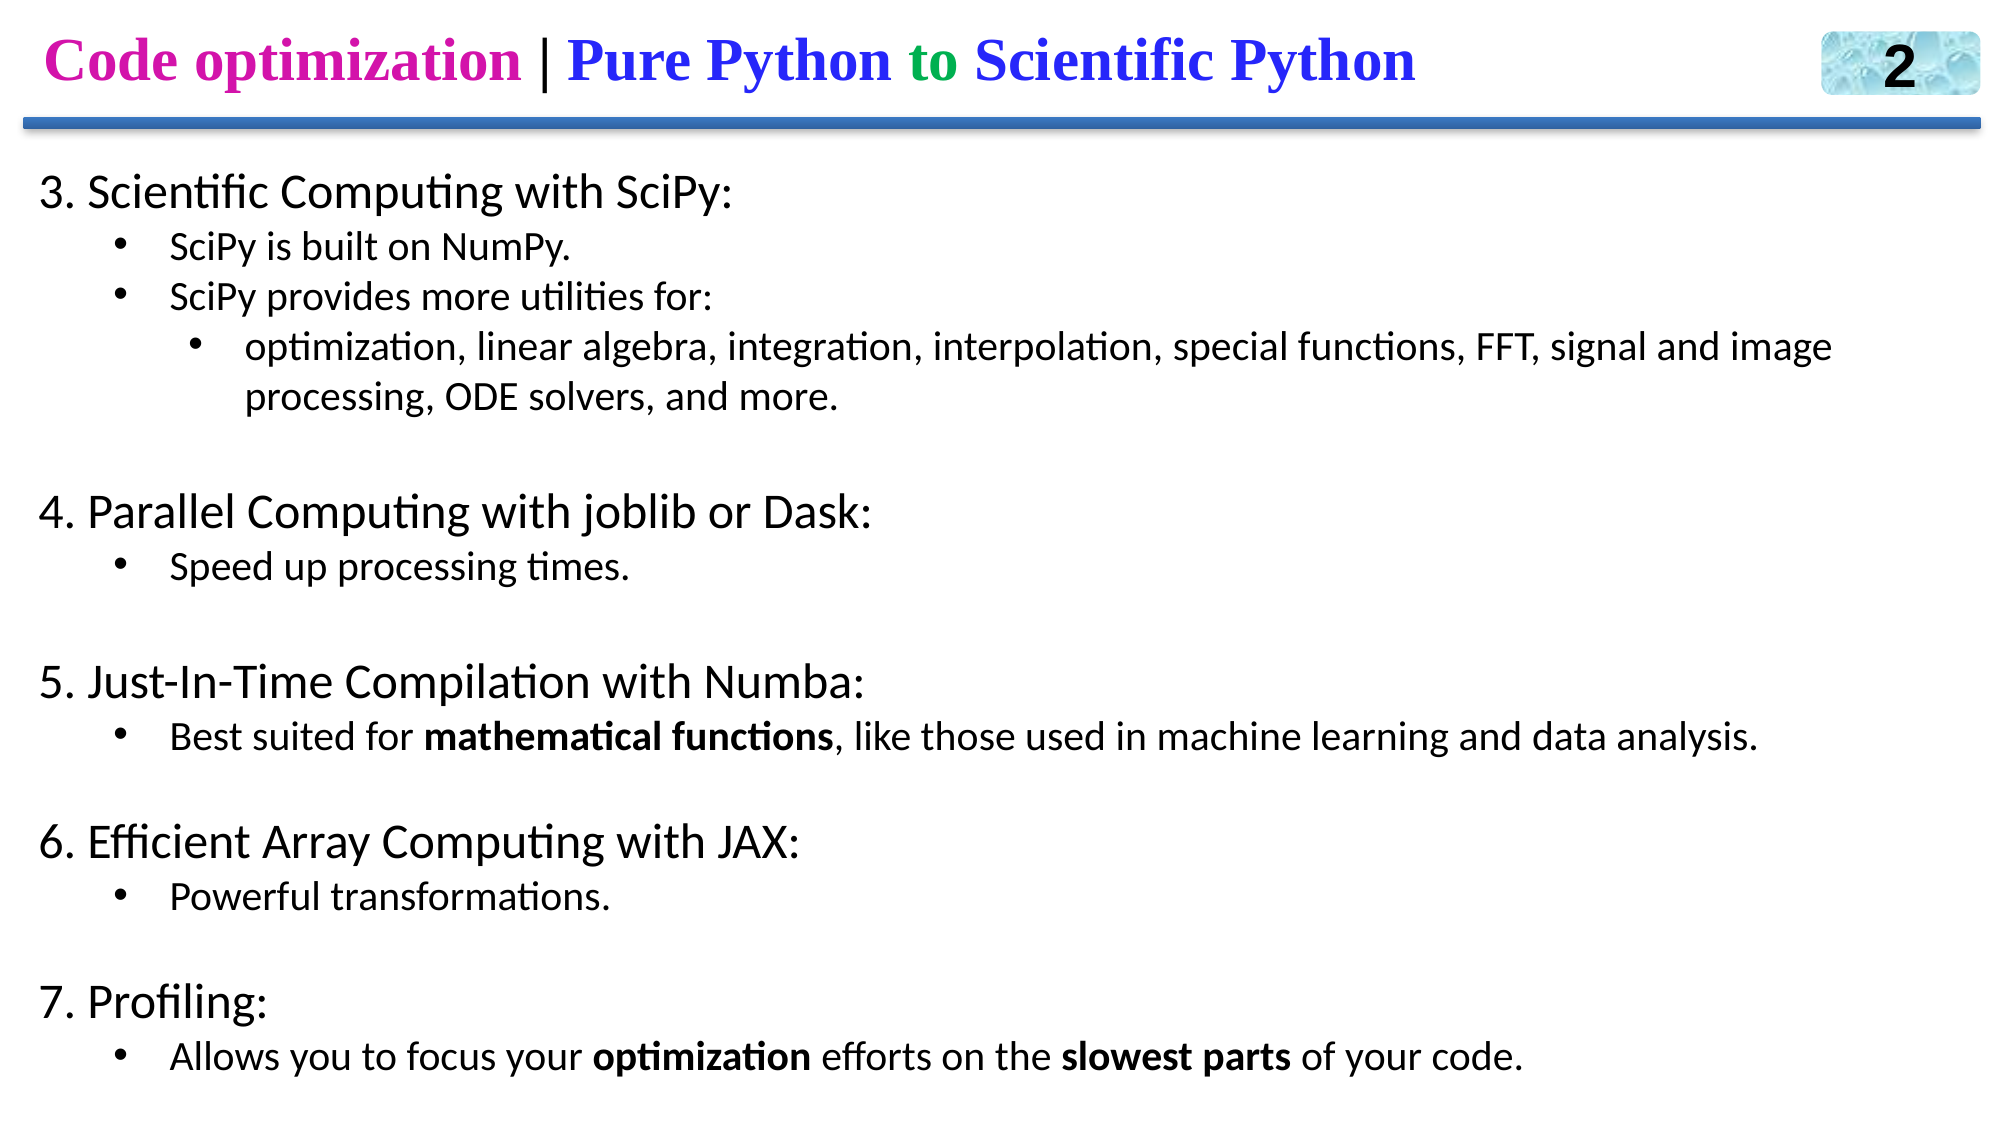

# Code optimization | Pure Python to Scientific Python
2

3. Scientific Computing with SciPy:
SciPy is built on NumPy.
SciPy provides more utilities for:
optimization, linear algebra, integration, interpolation, special functions, FFT, signal and image processing, ODE solvers, and more.
4. Parallel Computing with joblib or Dask:
Speed up processing times.
5. Just-In-Time Compilation with Numba:
Best suited for mathematical functions, like those used in machine learning and data analysis.

6. Efficient Array Computing with JAX:
Powerful transformations.

7. Profiling:
Allows you to focus your optimization efforts on the slowest parts of your code.